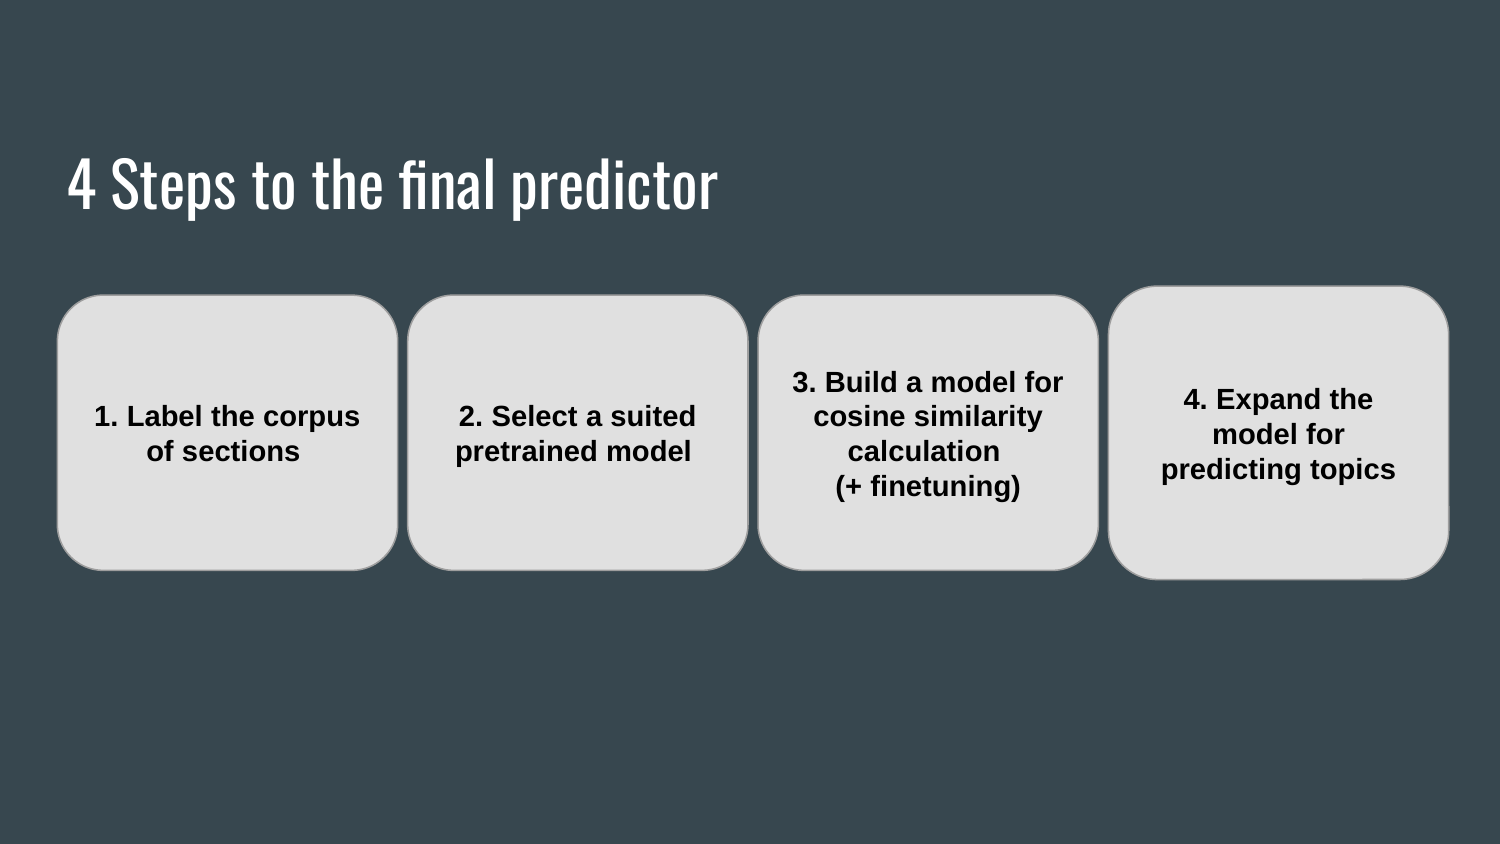

# 4 Steps to the final predictor
4. Expand the model for predicting topics
1. Label the corpus of sections
2. Select a suited pretrained model
3. Build a model for cosine similarity calculation
(+ finetuning)